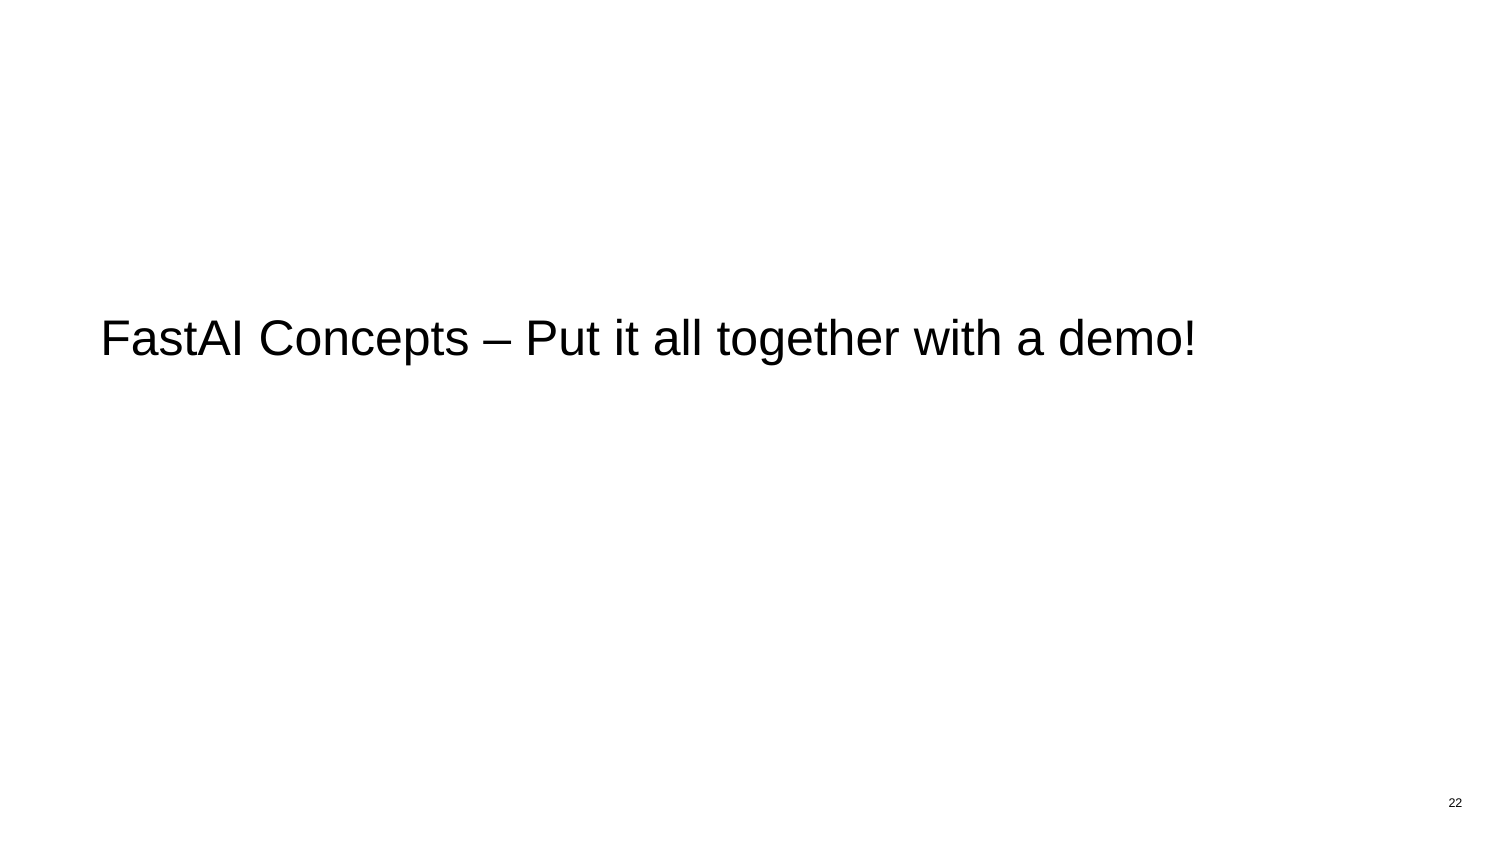

# FastAI Concepts – Put it all together with a demo!
22